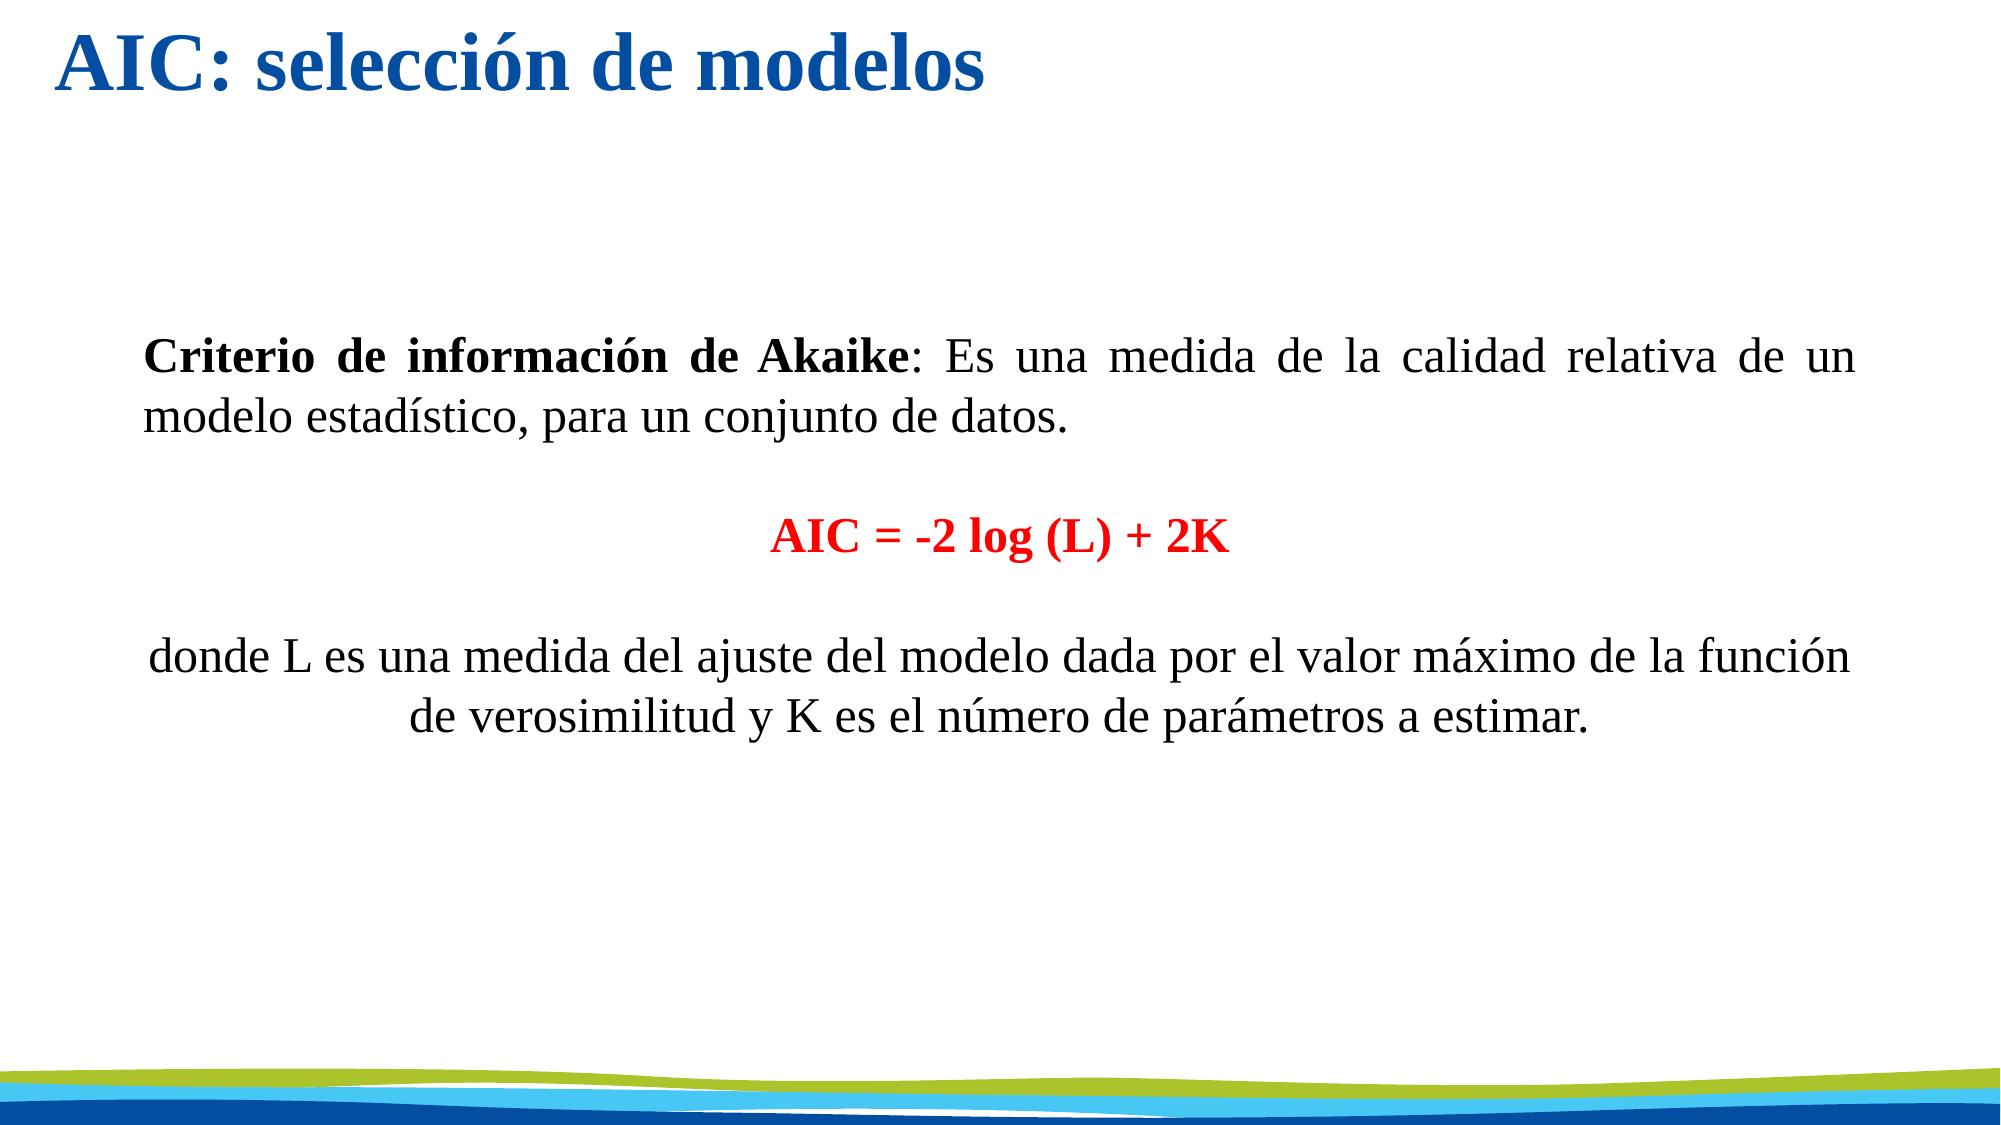

# AIC: selección de modelos
Criterio de información de Akaike: Es una medida de la calidad relativa de un modelo estadístico, para un conjunto de datos.

AIC = -2 log (L) + 2K

donde L es una medida del ajuste del modelo dada por el valor máximo de la función de verosimilitud y K es el número de parámetros a estimar.